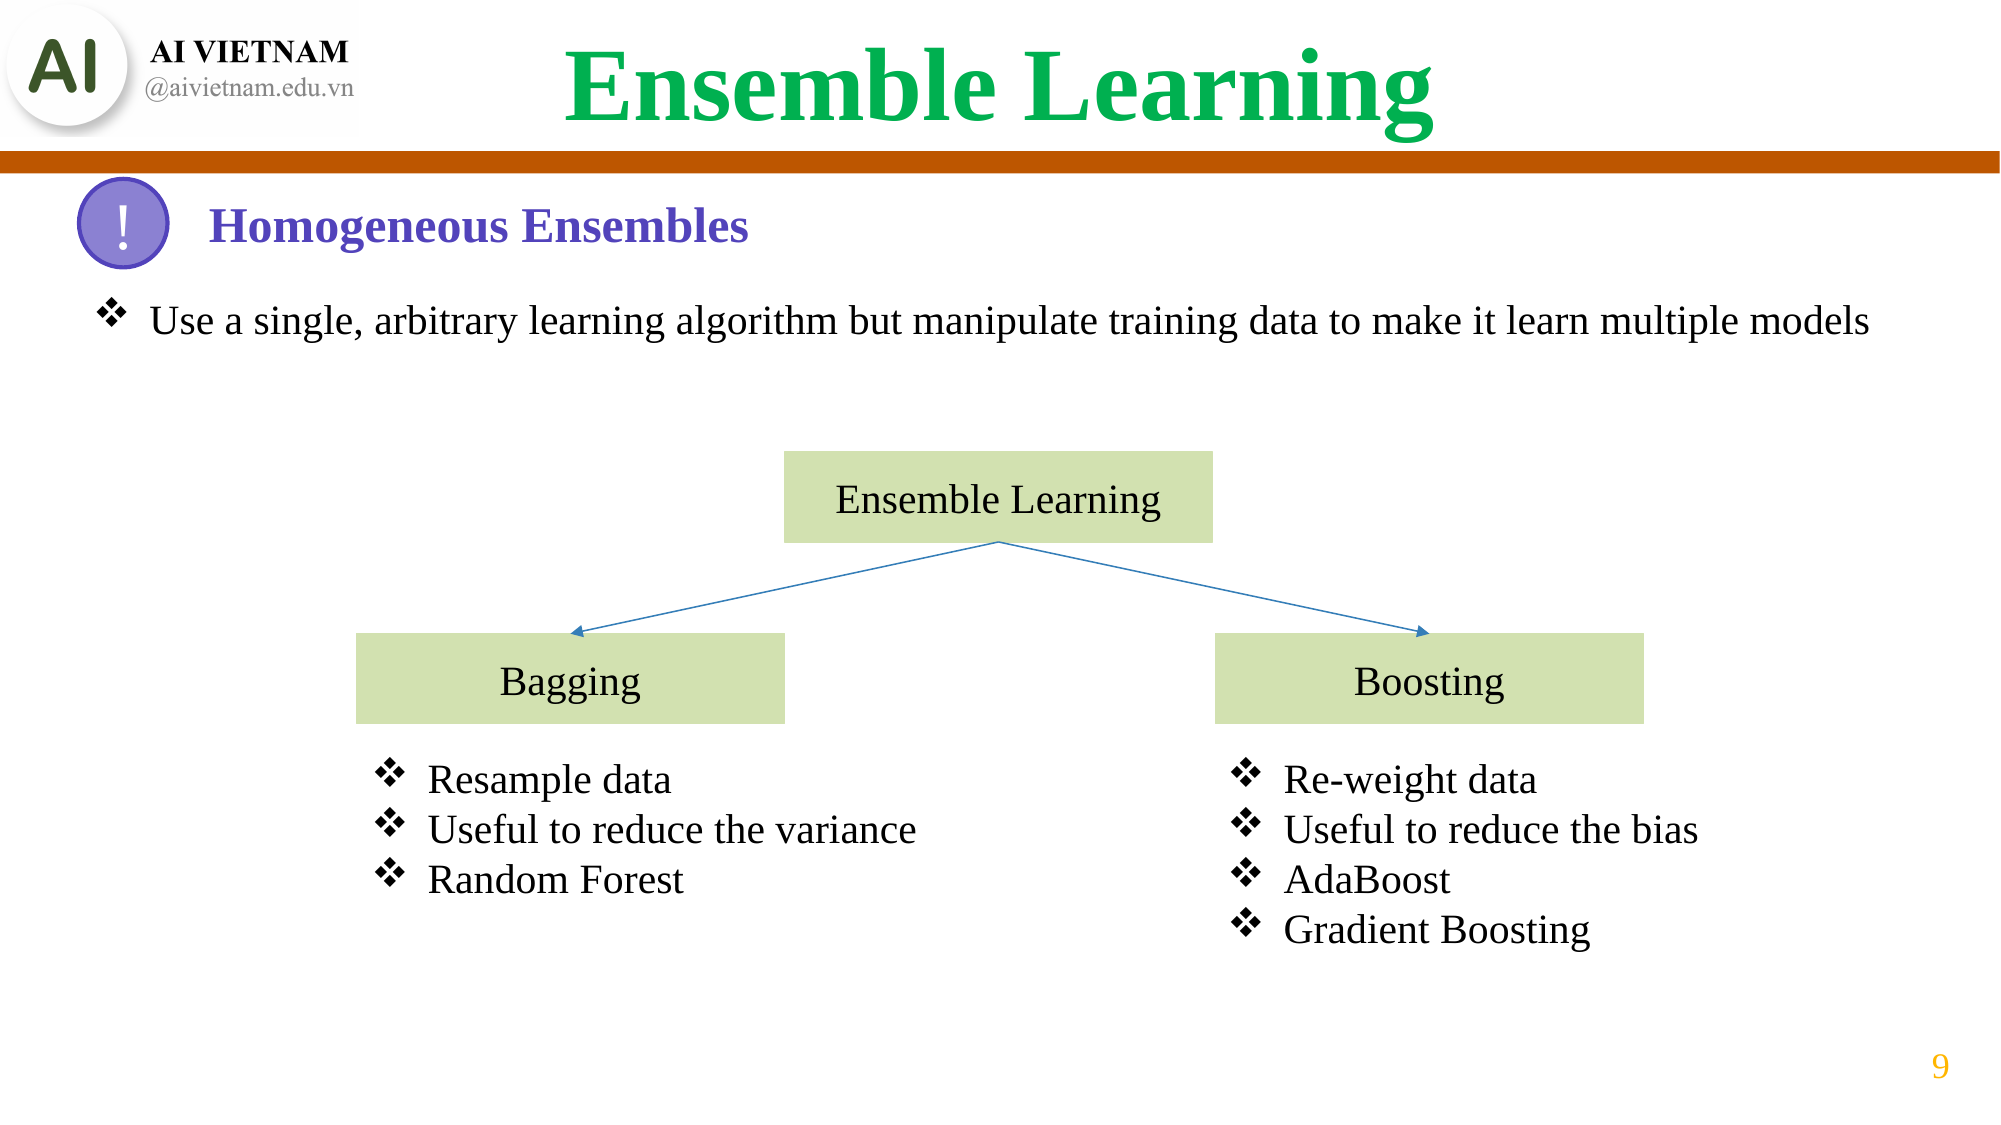

Ensemble Learning

Homogeneous Ensembles
!
Use a single, arbitrary learning algorithm but manipulate training data to make it learn multiple models
Ensemble Learning
Bagging
Boosting
Re-weight data
Useful to reduce the bias
AdaBoost
Gradient Boosting
Resample data
Useful to reduce the variance
Random Forest
9